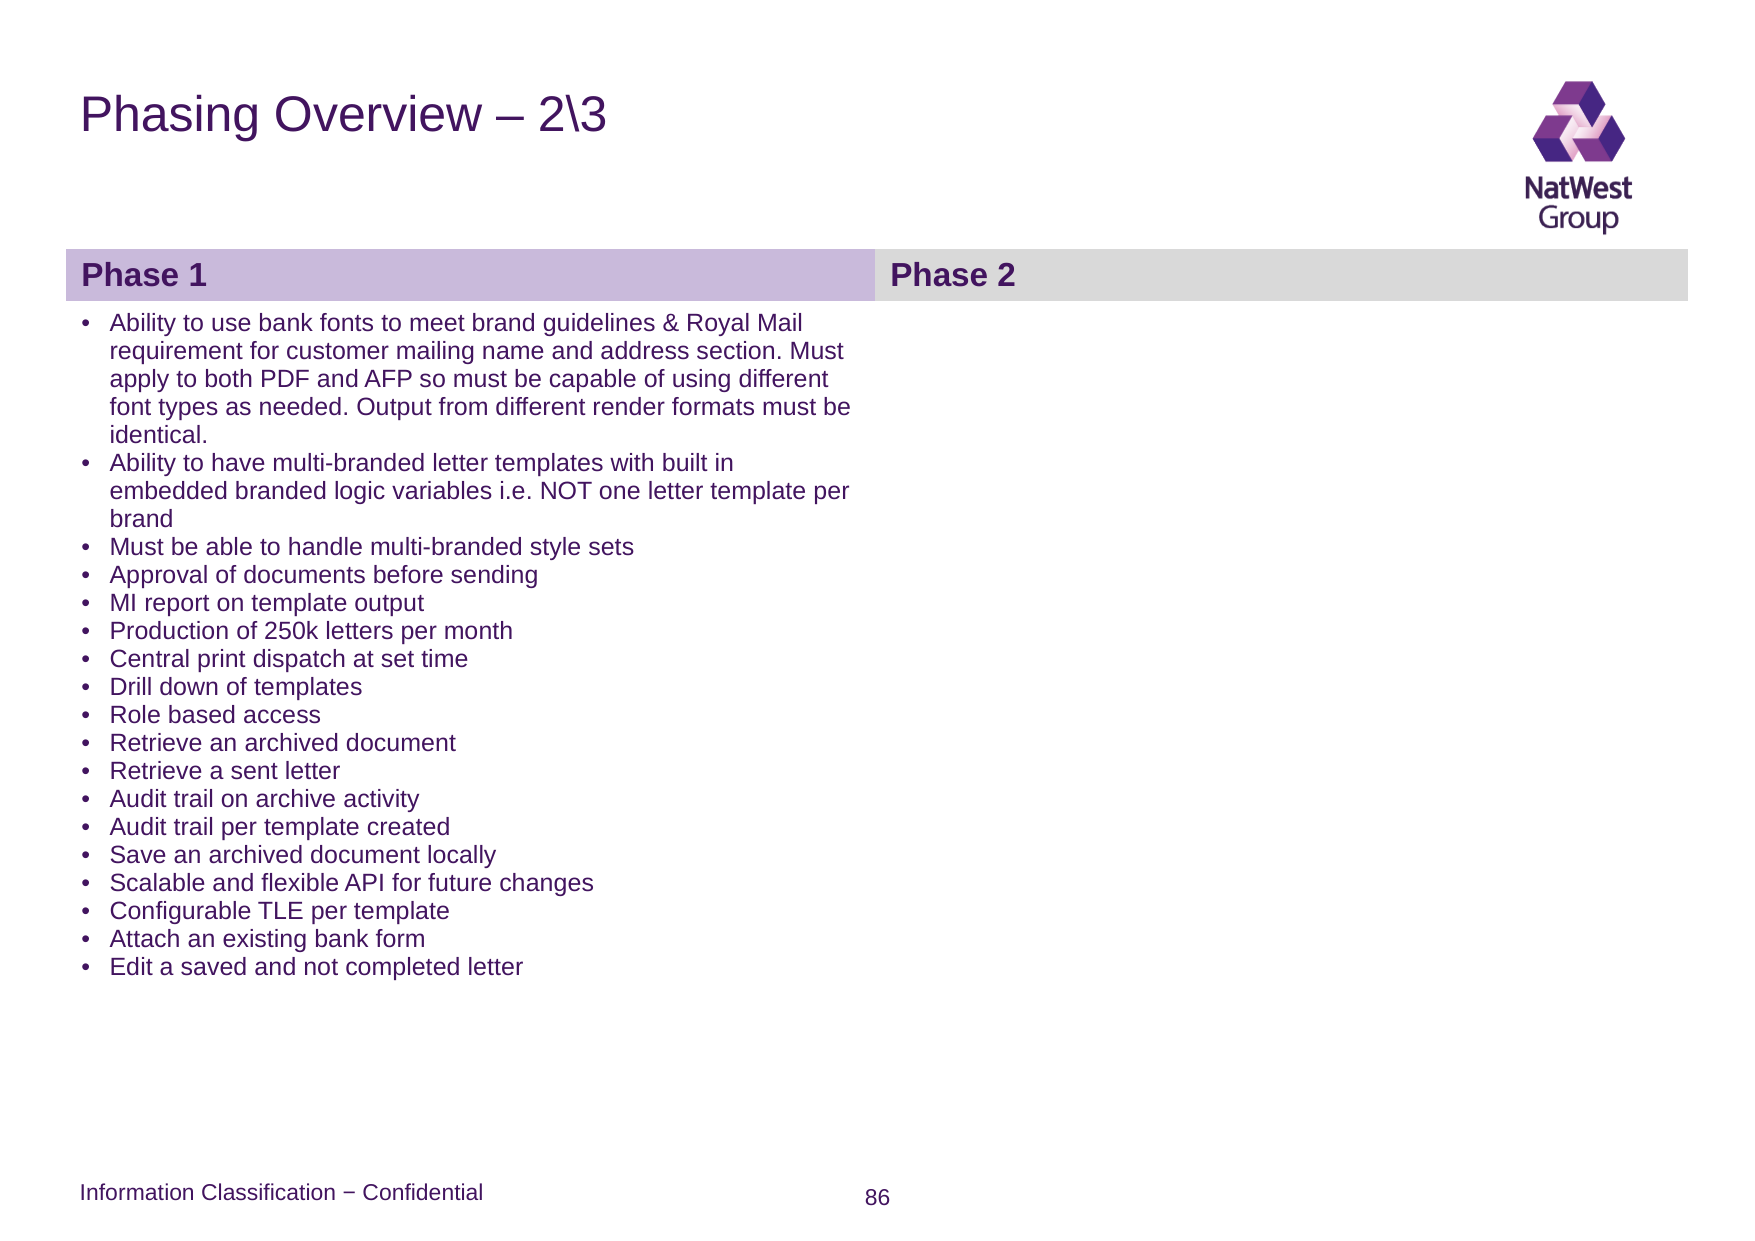

# Phasing Overview – 2\3
| Phase 1 | Phase 2 |
| --- | --- |
| Ability to use bank fonts to meet brand guidelines & Royal Mail requirement for customer mailing name and address section. Must apply to both PDF and AFP so must be capable of using different font types as needed. Output from different render formats must be identical. Ability to have multi-branded letter templates with built in embedded branded logic variables i.e. NOT one letter template per brand Must be able to handle multi-branded style sets Approval of documents before sending MI report on template output Production of 250k letters per month Central print dispatch at set time Drill down of templates Role based access Retrieve an archived document Retrieve a sent letter Audit trail on archive activity Audit trail per template created Save an archived document locally Scalable and flexible API for future changes Configurable TLE per template Attach an existing bank form Edit a saved and not completed letter |  |
86